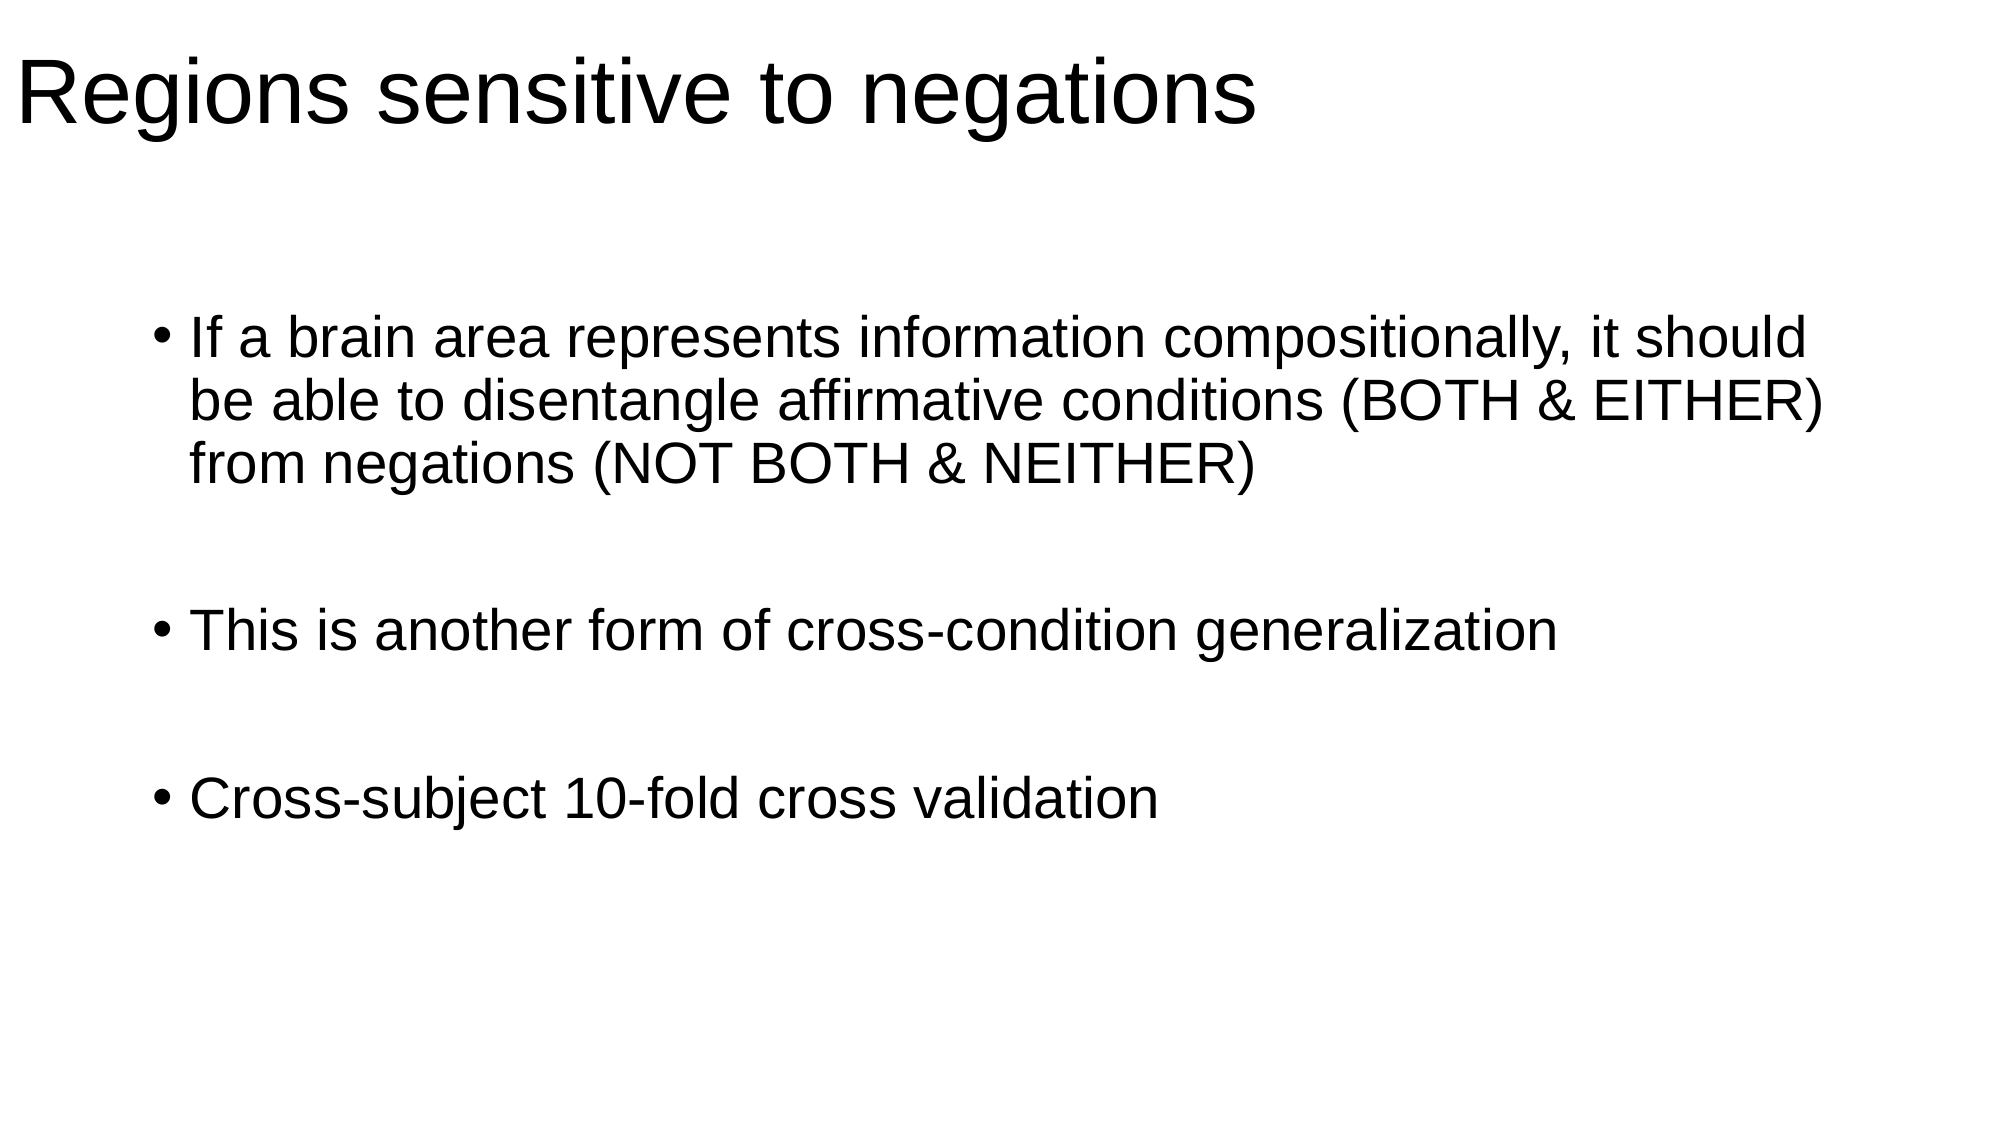

# Regions sensitive to negations
If a brain area represents information compositionally, it should be able to disentangle affirmative conditions (BOTH & EITHER) from negations (NOT BOTH & NEITHER)

This is another form of cross-condition generalization

Cross-subject 10-fold cross validation